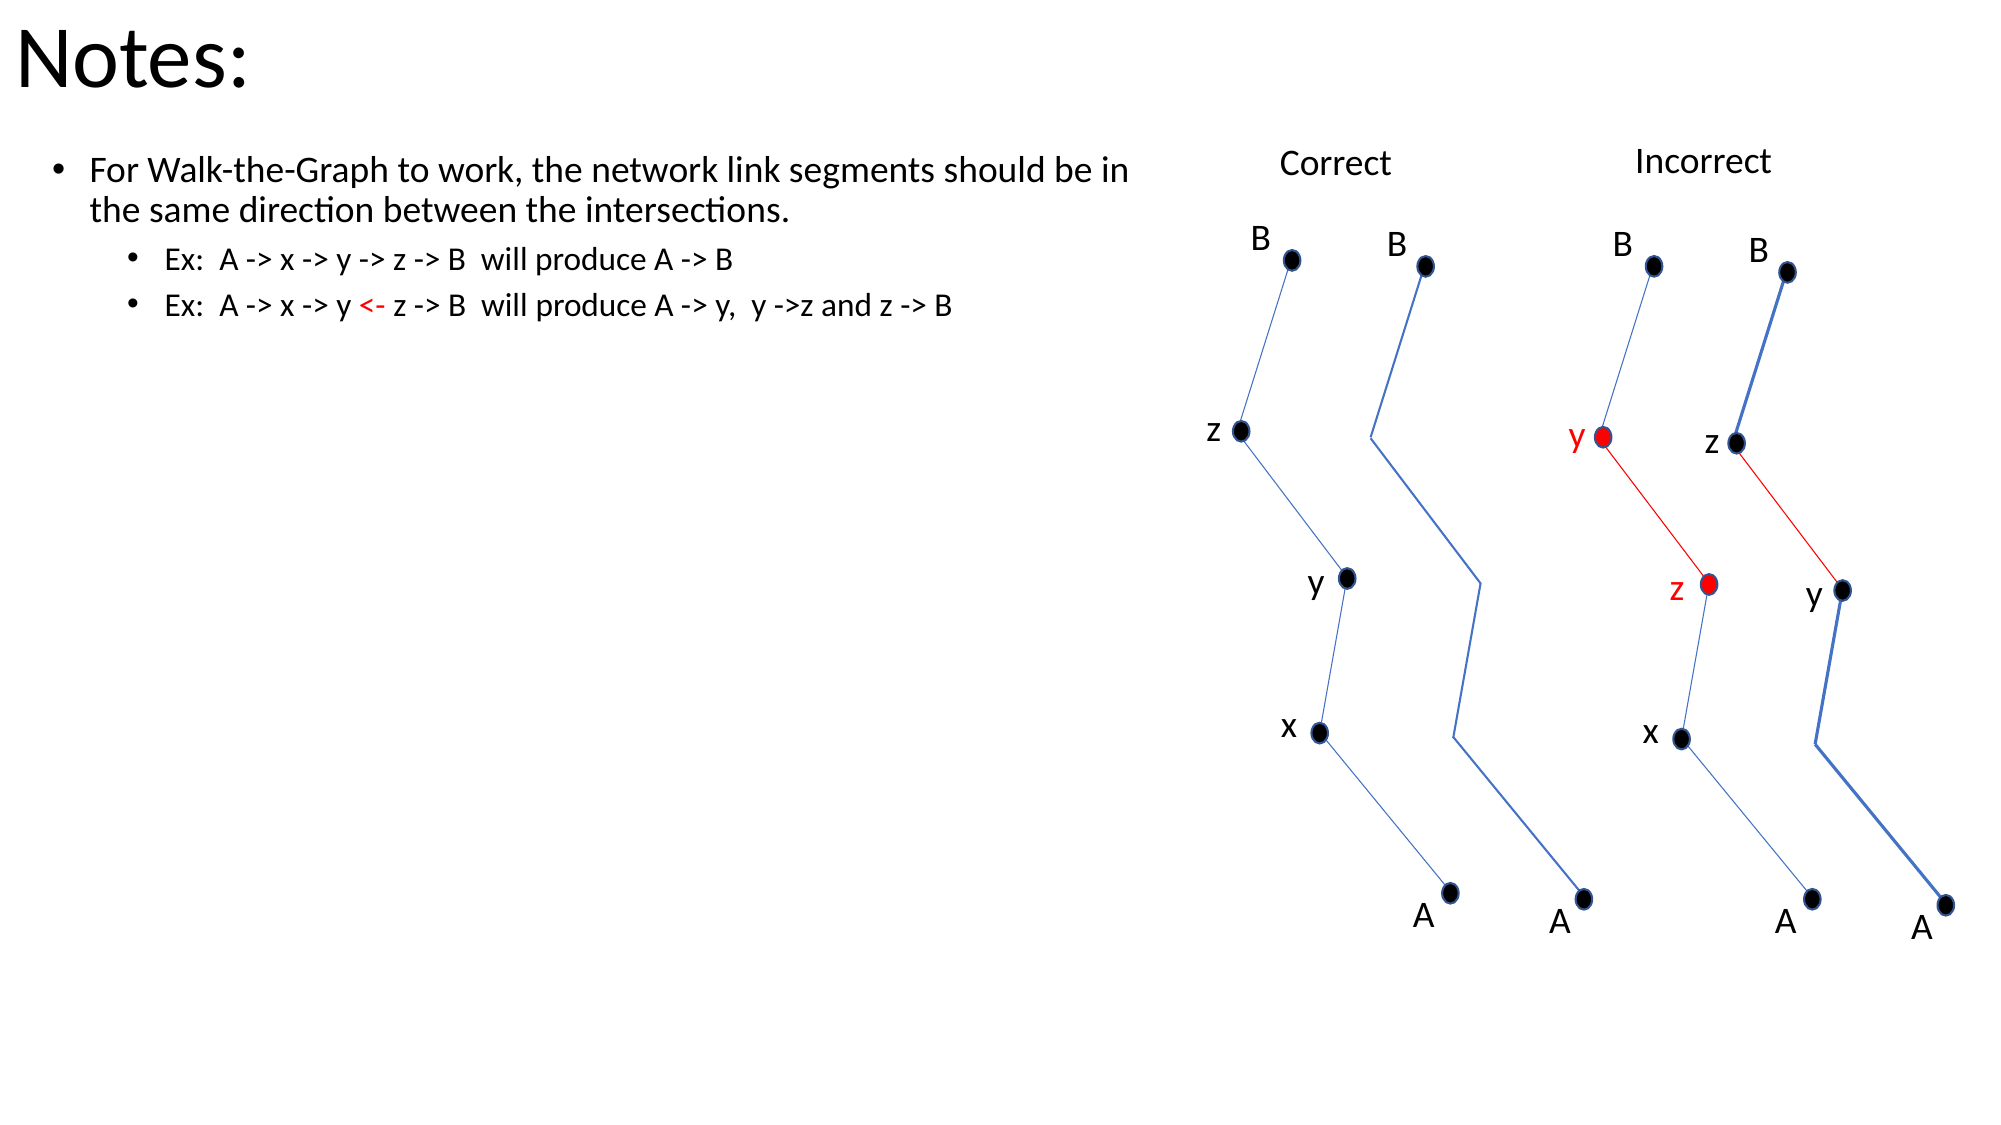

# Notes:
Incorrect
Correct
For Walk-the-Graph to work, the network link segments should be in the same direction between the intersections.
Ex:  A -> x -> y -> z -> B  will produce A -> B
Ex:  A -> x -> y <- z -> B  will produce A -> y,  y ->z and z -> B

B
B
B
B

z
y
z
y
z
y
x
x
A
A
A
A